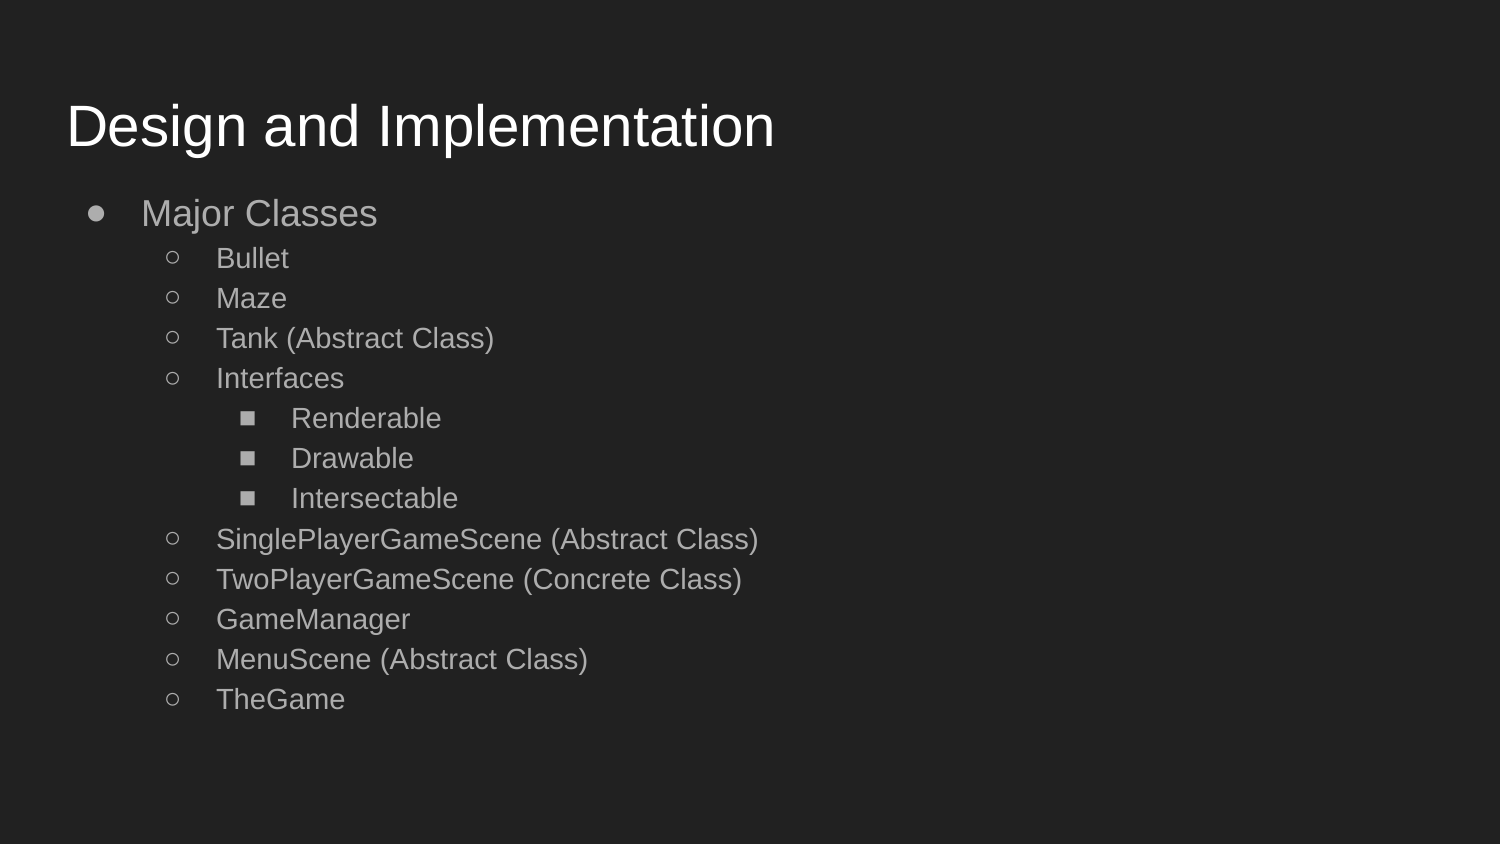

# Design and Implementation
Major Classes
Bullet
Maze
Tank (Abstract Class)
Interfaces
Renderable
Drawable
Intersectable
SinglePlayerGameScene (Abstract Class)
TwoPlayerGameScene (Concrete Class)
GameManager
MenuScene (Abstract Class)
TheGame